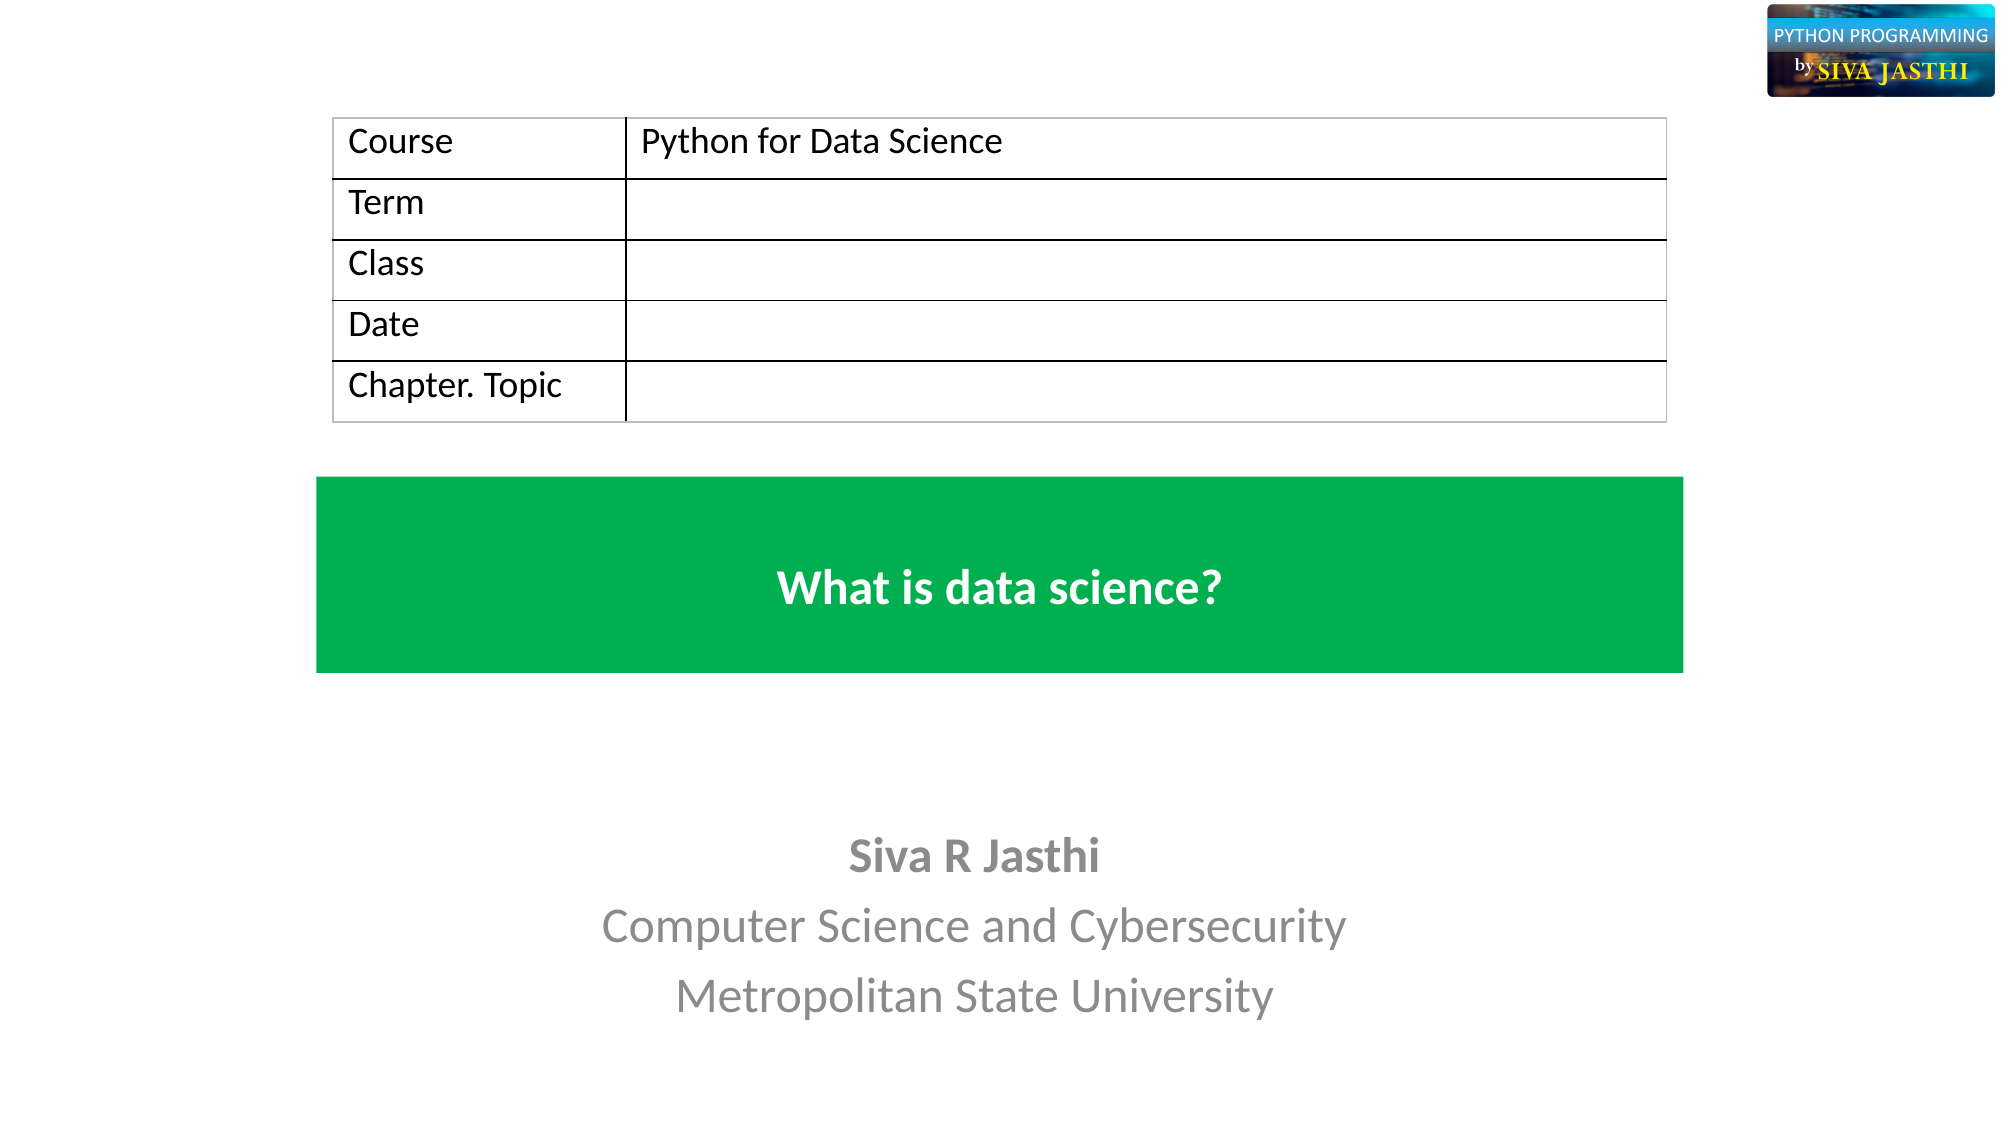

| Course | Python for Data Science |
| --- | --- |
| Term |  |
| Class |  |
| Date |  |
| Chapter. Topic |  |

What is data science?
Siva R Jasthi
Computer Science and Cybersecurity
Metropolitan State University